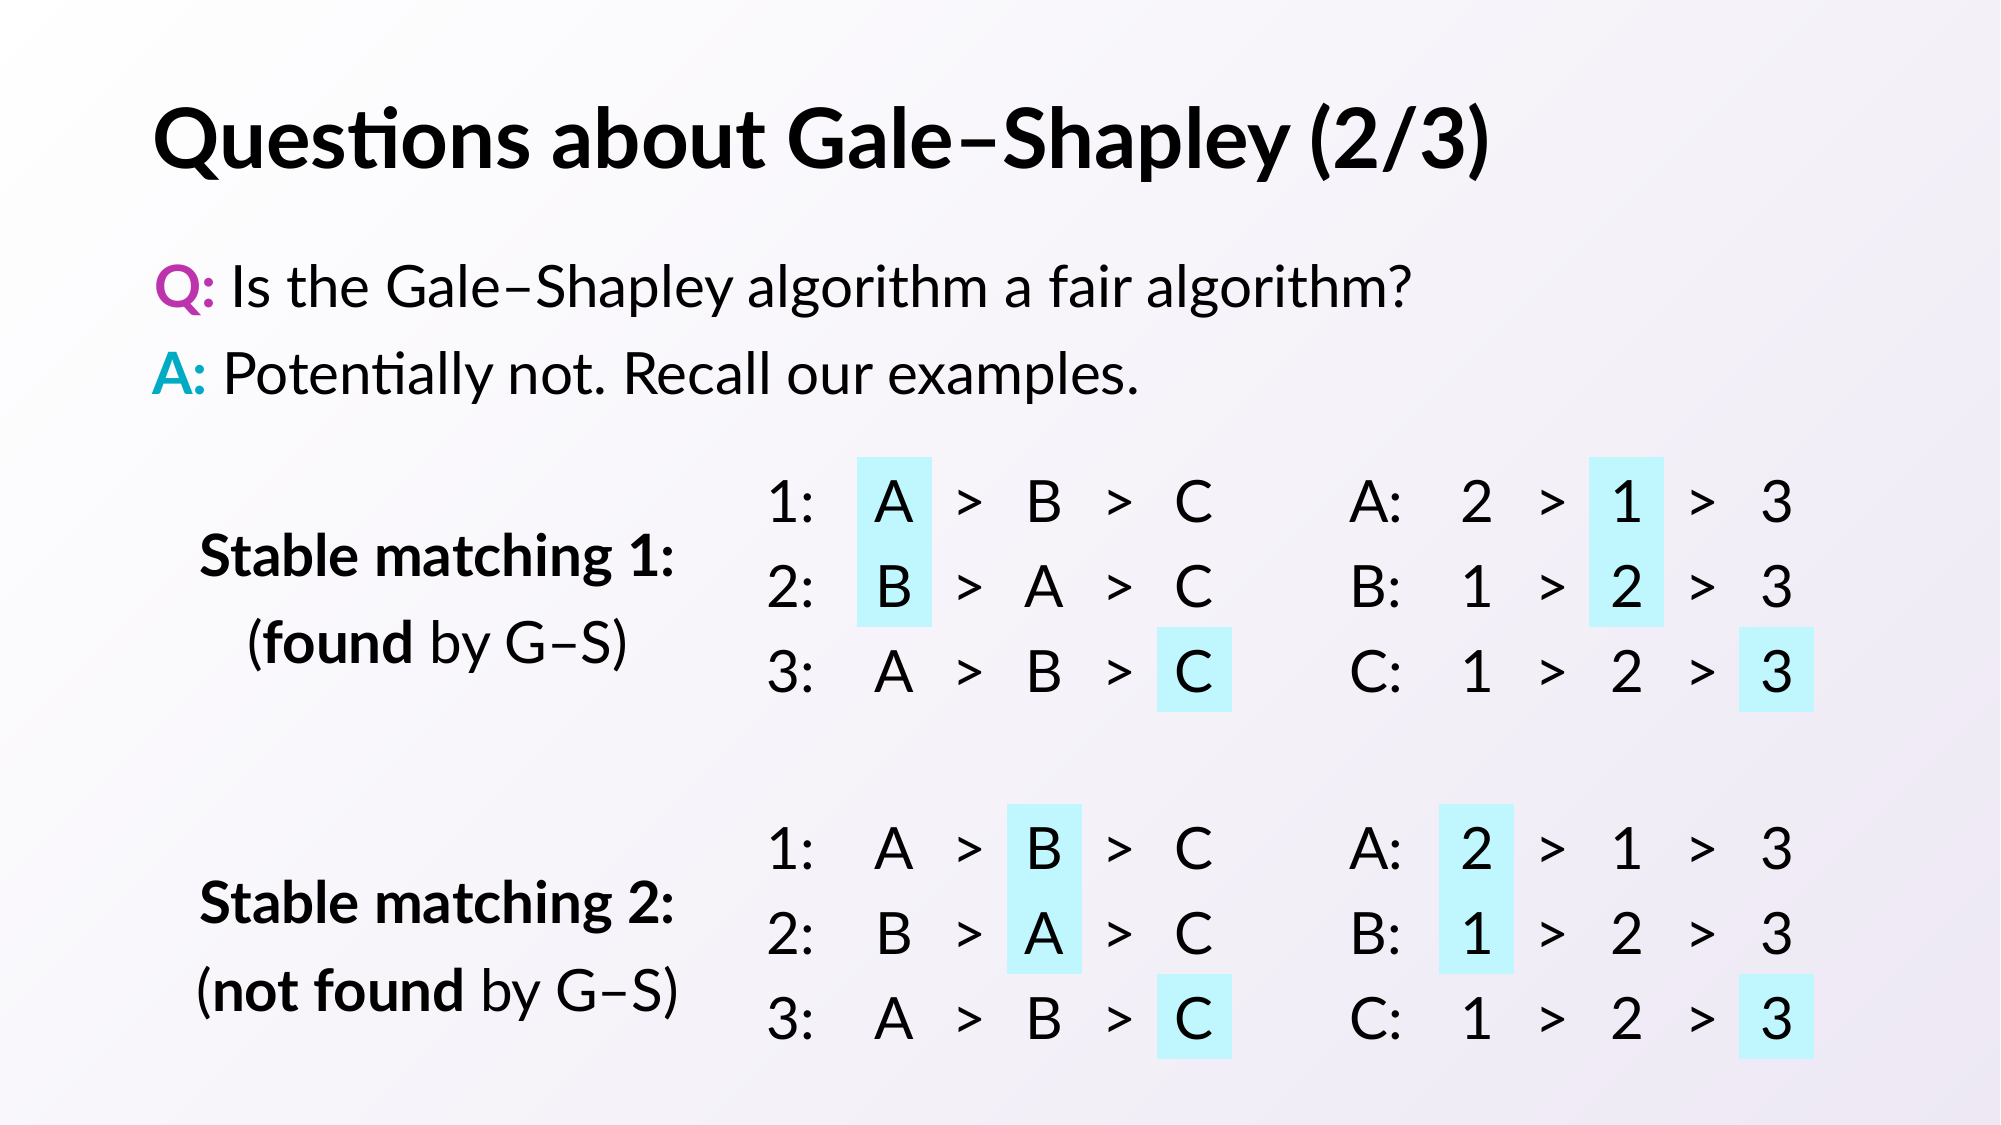

# Questions about Gale–Shapley (2/3)
Q: Is the Gale–Shapley algorithm a fair algorithm?
A: Potentially not. Recall our examples.
| 1: | A | > | B | > | C |
| --- | --- | --- | --- | --- | --- |
| 2: | B | > | A | > | C |
| 3: | A | > | B | > | C |
| A: | 2 | > | 1 | > | 3 |
| --- | --- | --- | --- | --- | --- |
| B: | 1 | > | 2 | > | 3 |
| C: | 1 | > | 2 | > | 3 |
Stable matching 1:
(found by G–S)
| 1: | A | > | B | > | C |
| --- | --- | --- | --- | --- | --- |
| 2: | B | > | A | > | C |
| 3: | A | > | B | > | C |
| A: | 2 | > | 1 | > | 3 |
| --- | --- | --- | --- | --- | --- |
| B: | 1 | > | 2 | > | 3 |
| C: | 1 | > | 2 | > | 3 |
Stable matching 2:
(not found by G–S)